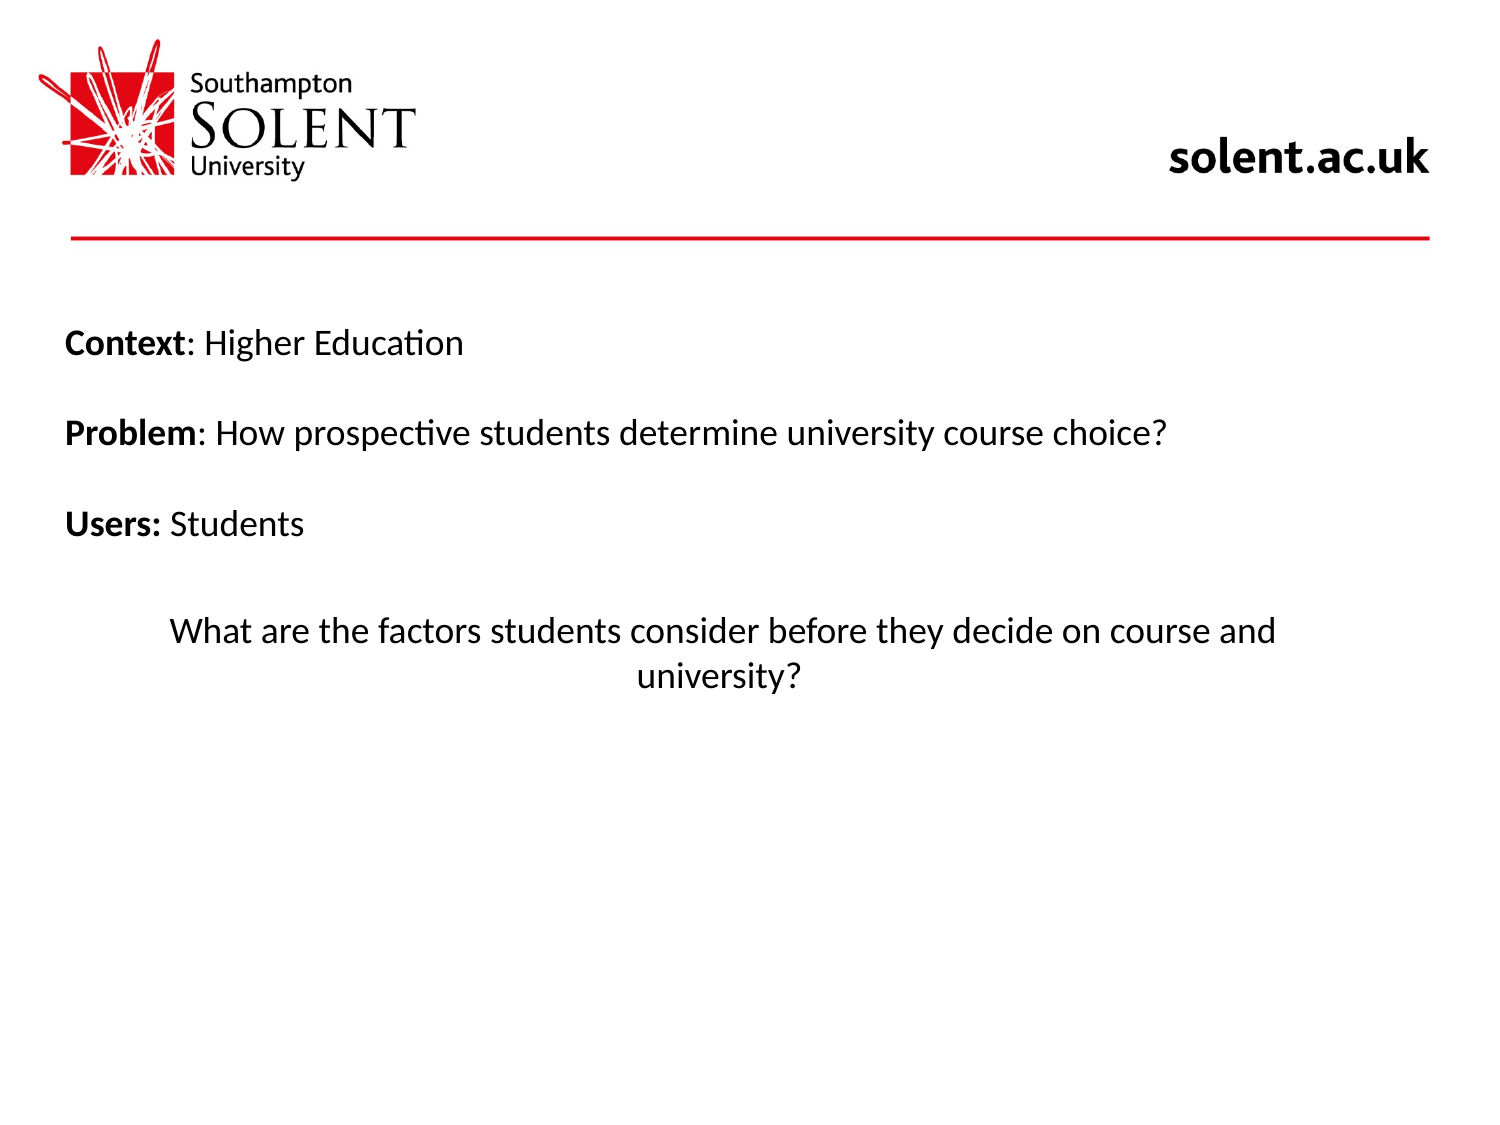

Context: Higher Education
Problem: How prospective students determine university course choice?
Users: Students
What are the factors students consider before they decide on course and university?